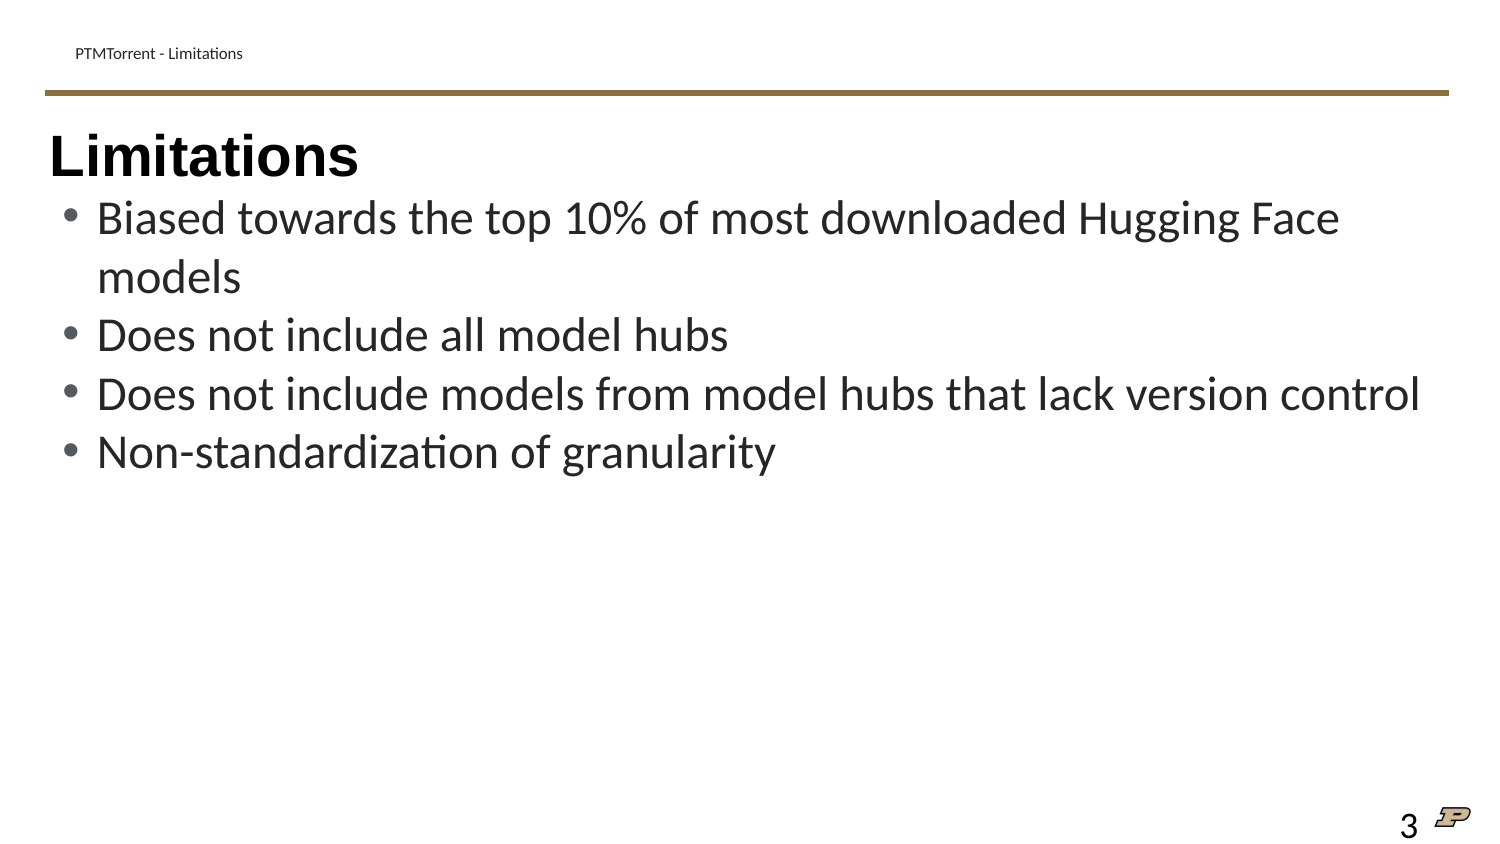

# PTMTorrent - Limitations
Limitations
Biased towards the top 10% of most downloaded Hugging Face models
Does not include all model hubs
Does not include models from model hubs that lack version control
Non-standardization of granularity
3